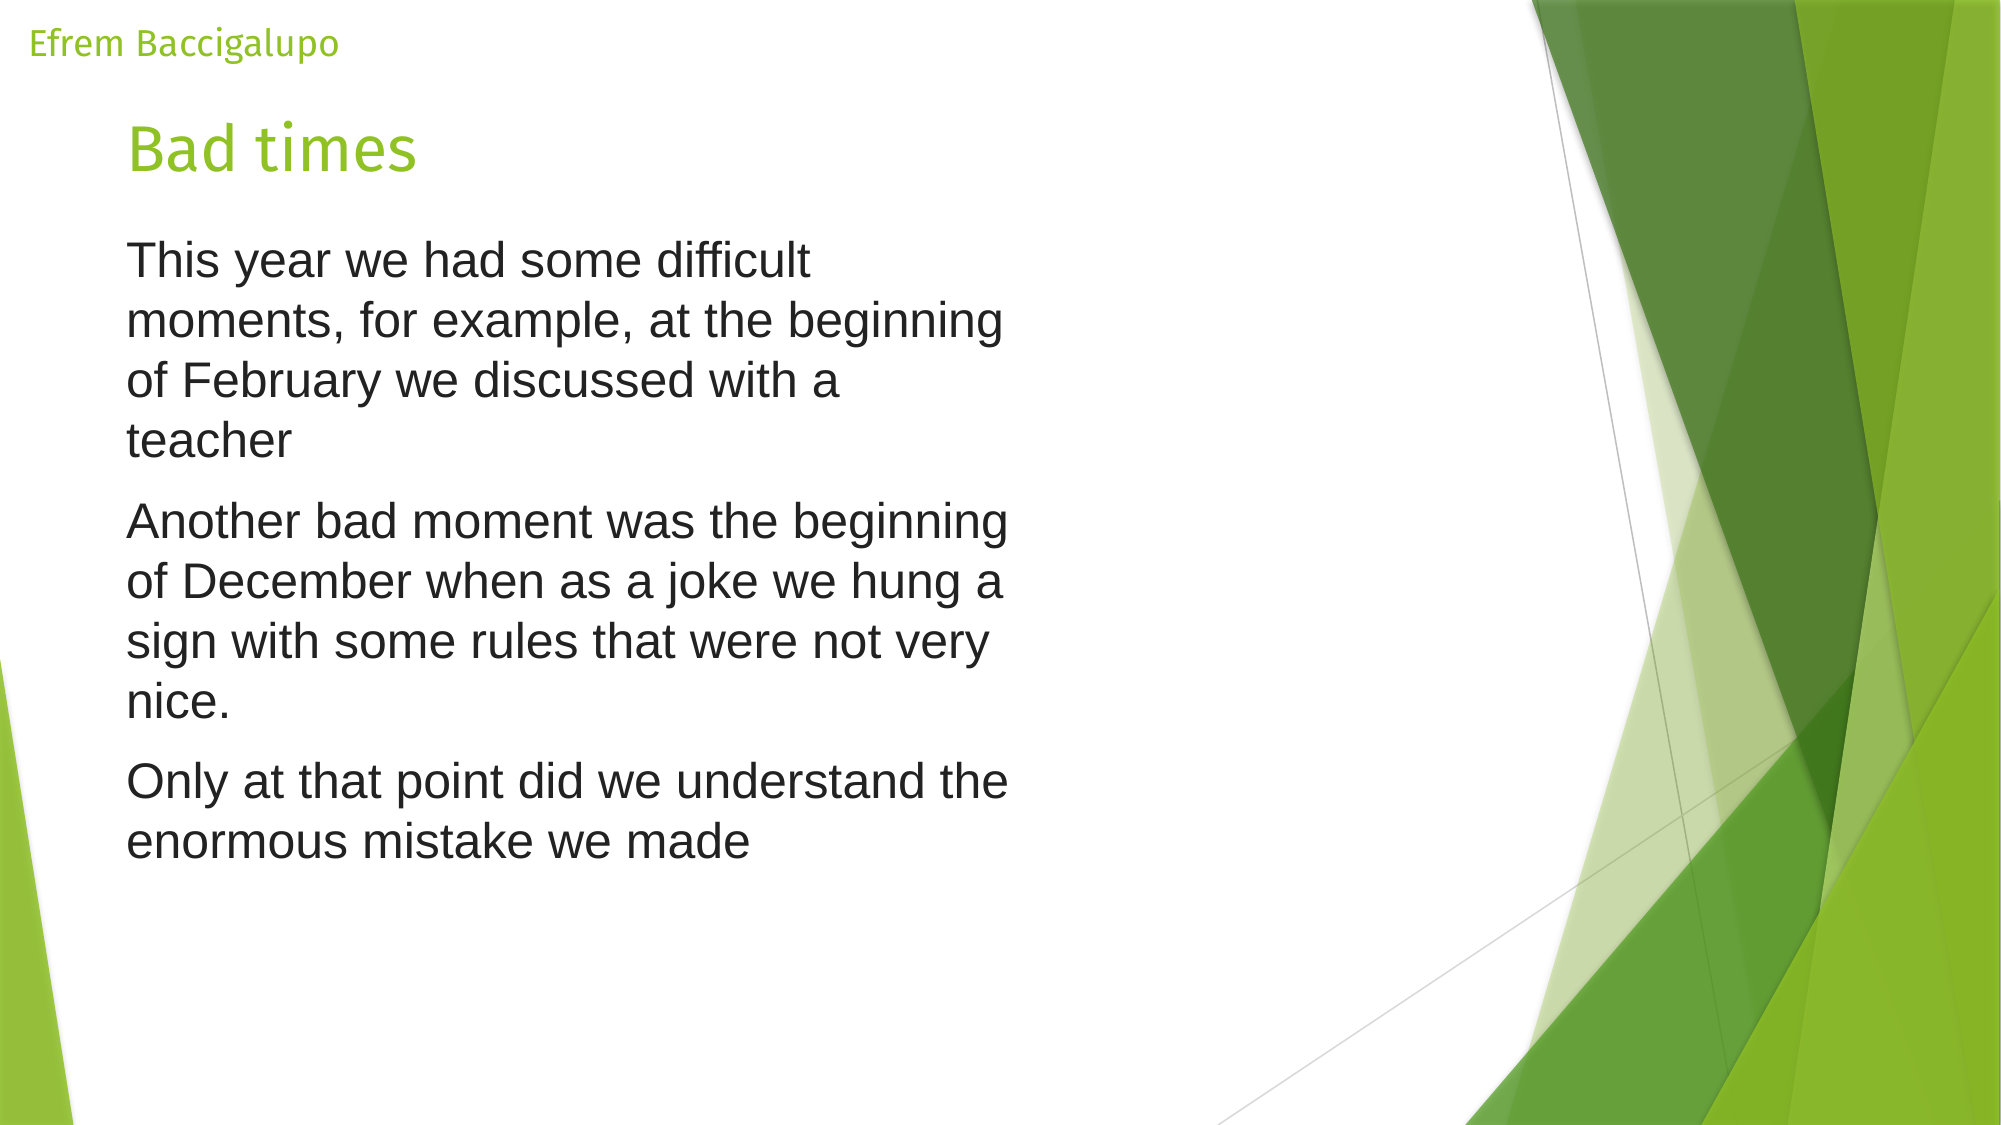

Efrem Baccigalupo
# Bad times
This year we had some difficult moments, for example, at the beginning of February we discussed with a teacher
Another bad moment was the beginning of December when as a joke we hung a sign with some rules that were not very nice.
Only at that point did we understand the enormous mistake we made